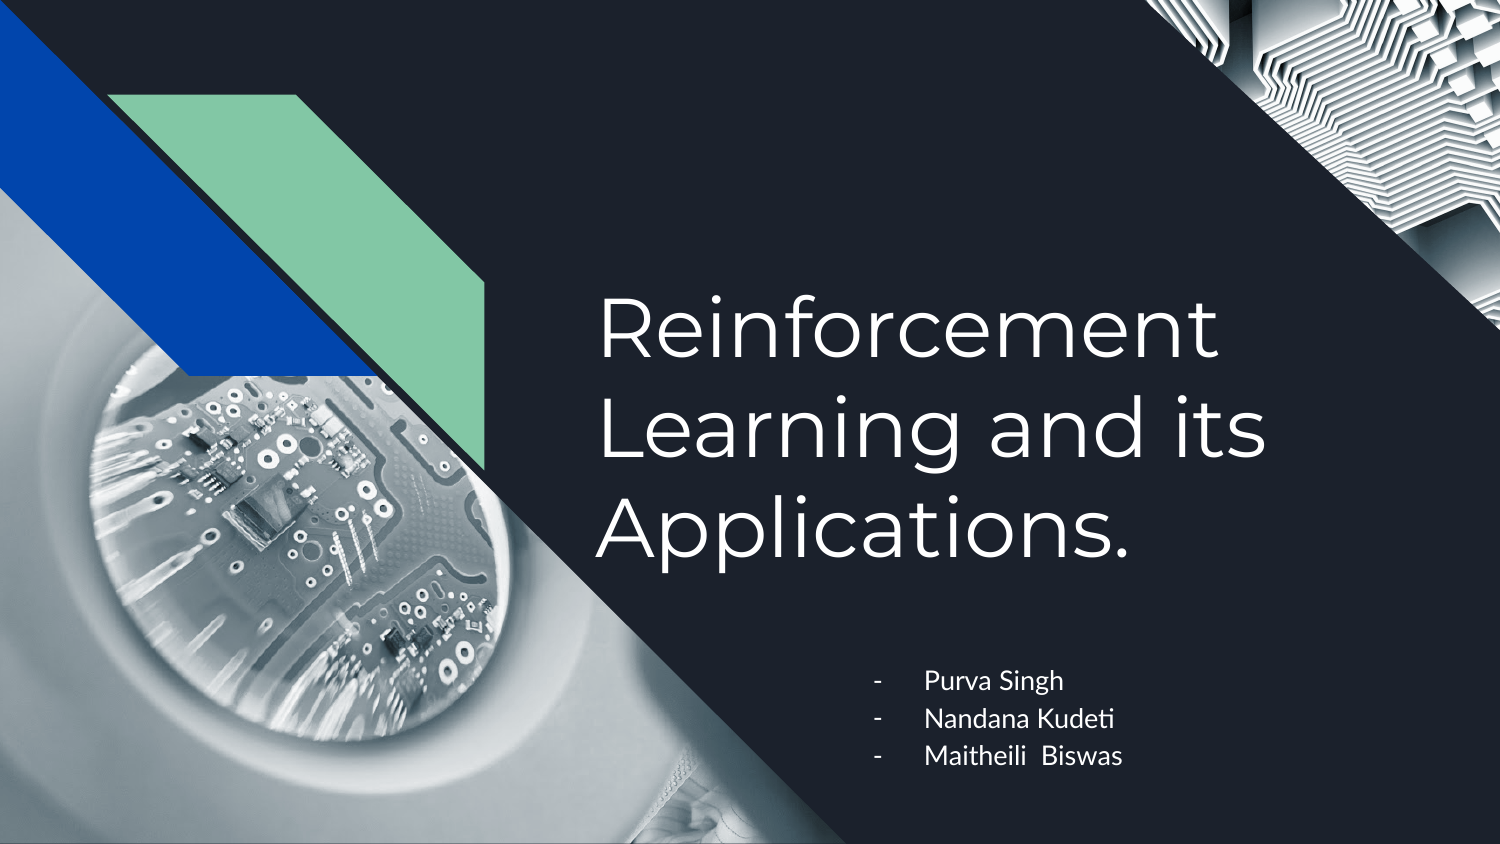

# Reinforcement Learning and its Applications.
Purva Singh
Nandana Kudeti
Maitheili  Biswas